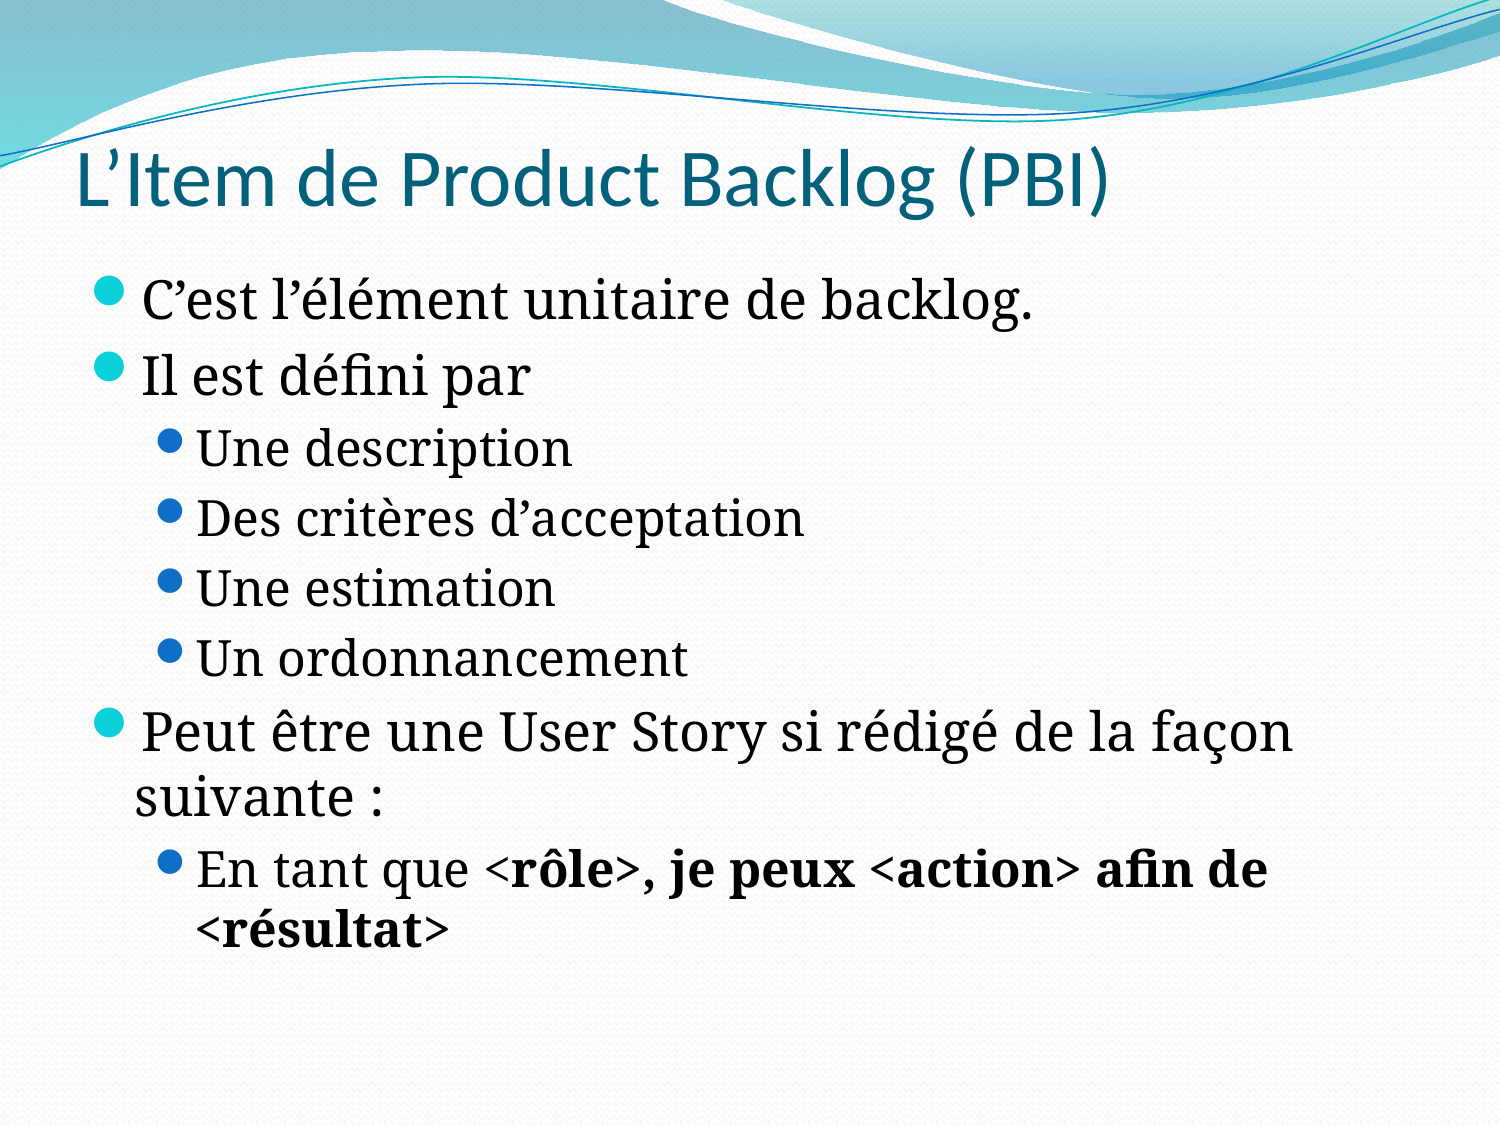

# L’Item de Product Backlog (PBI)
C’est l’élément unitaire de backlog.
Il est défini par
Une description
Des critères d’acceptation
Une estimation
Un ordonnancement
Peut être une User Story si rédigé de la façon suivante :
En tant que <rôle>, je peux <action> afin de <résultat>